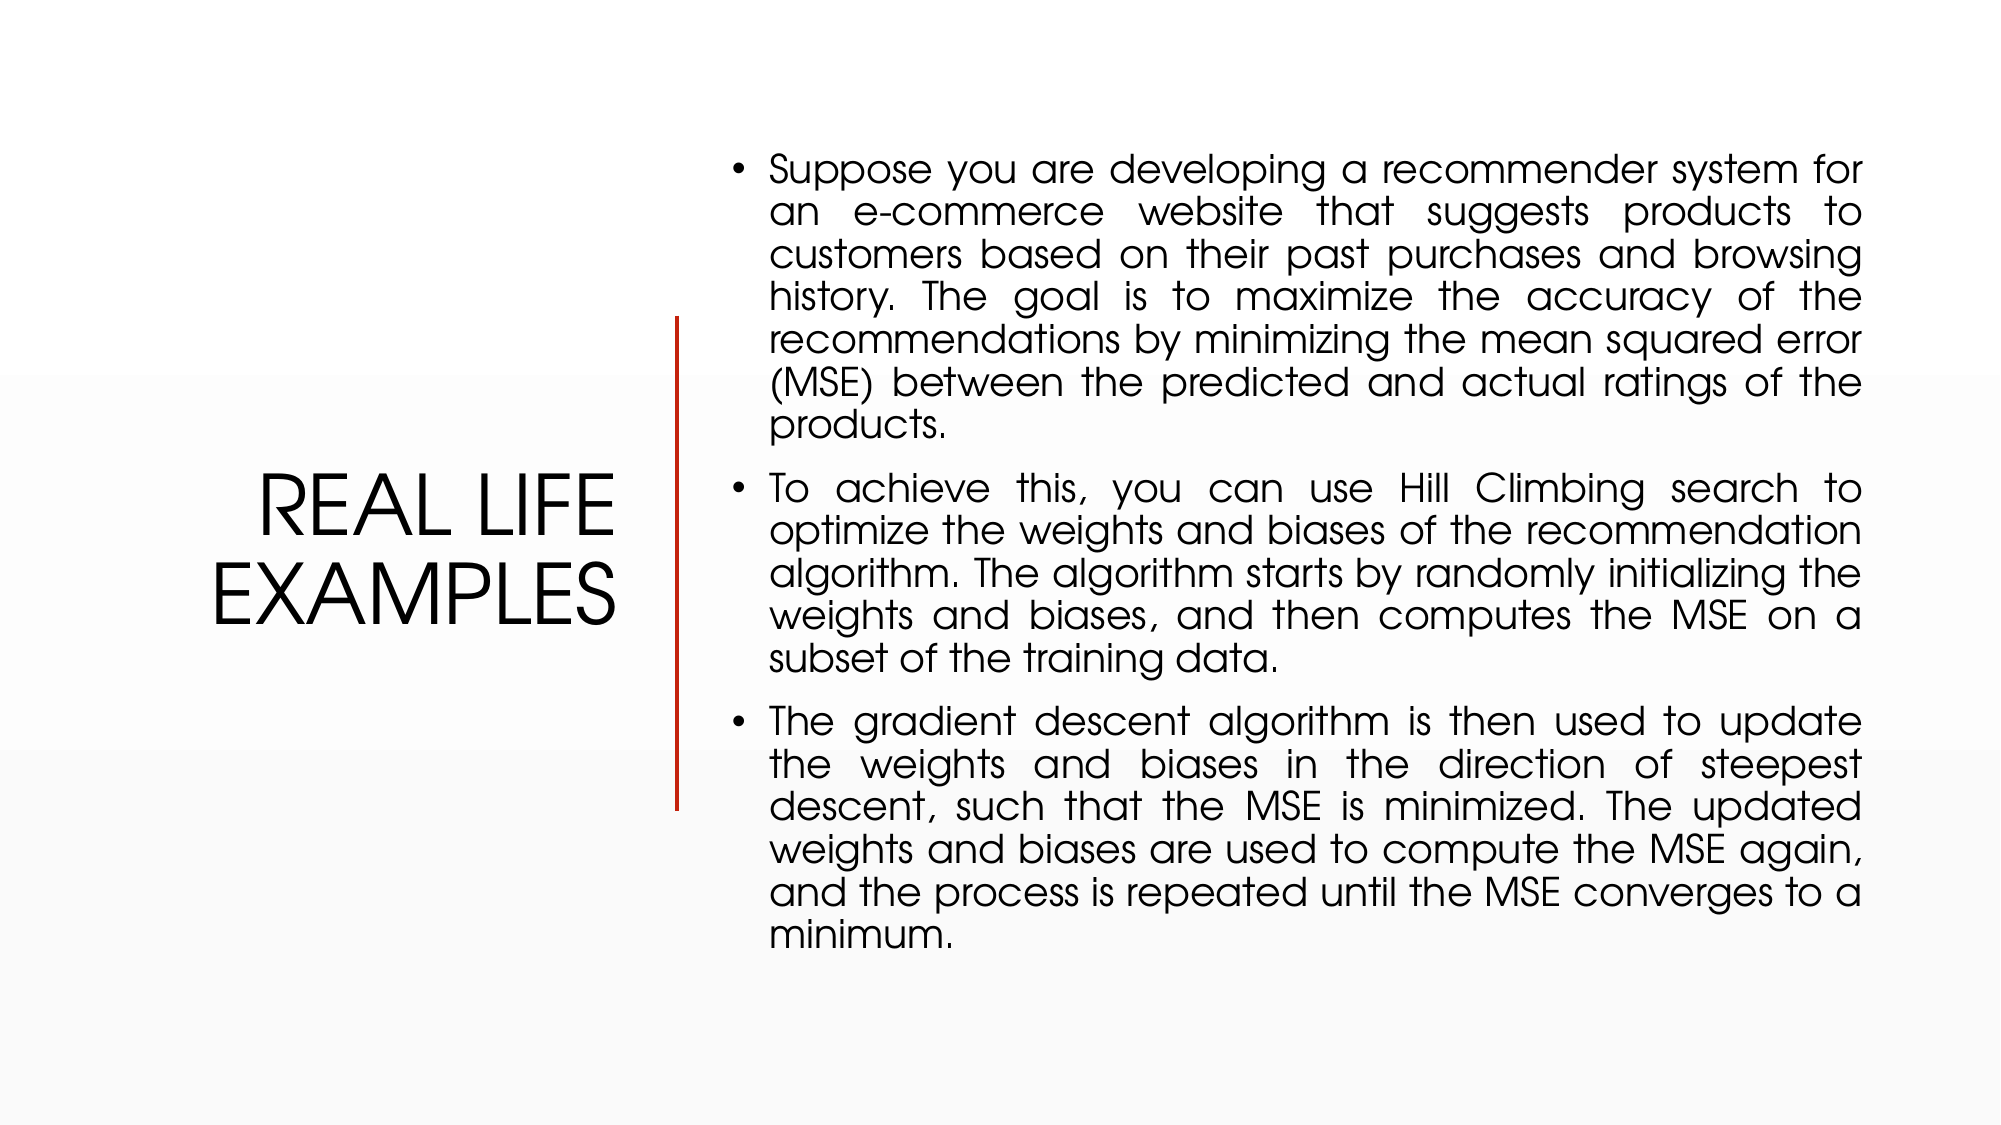

# Real life examples
Suppose you are developing a recommender system for an e-commerce website that suggests products to customers based on their past purchases and browsing history. The goal is to maximize the accuracy of the recommendations by minimizing the mean squared error (MSE) between the predicted and actual ratings of the products.
To achieve this, you can use Hill Climbing search to optimize the weights and biases of the recommendation algorithm. The algorithm starts by randomly initializing the weights and biases, and then computes the MSE on a subset of the training data.
The gradient descent algorithm is then used to update the weights and biases in the direction of steepest descent, such that the MSE is minimized. The updated weights and biases are used to compute the MSE again, and the process is repeated until the MSE converges to a minimum.